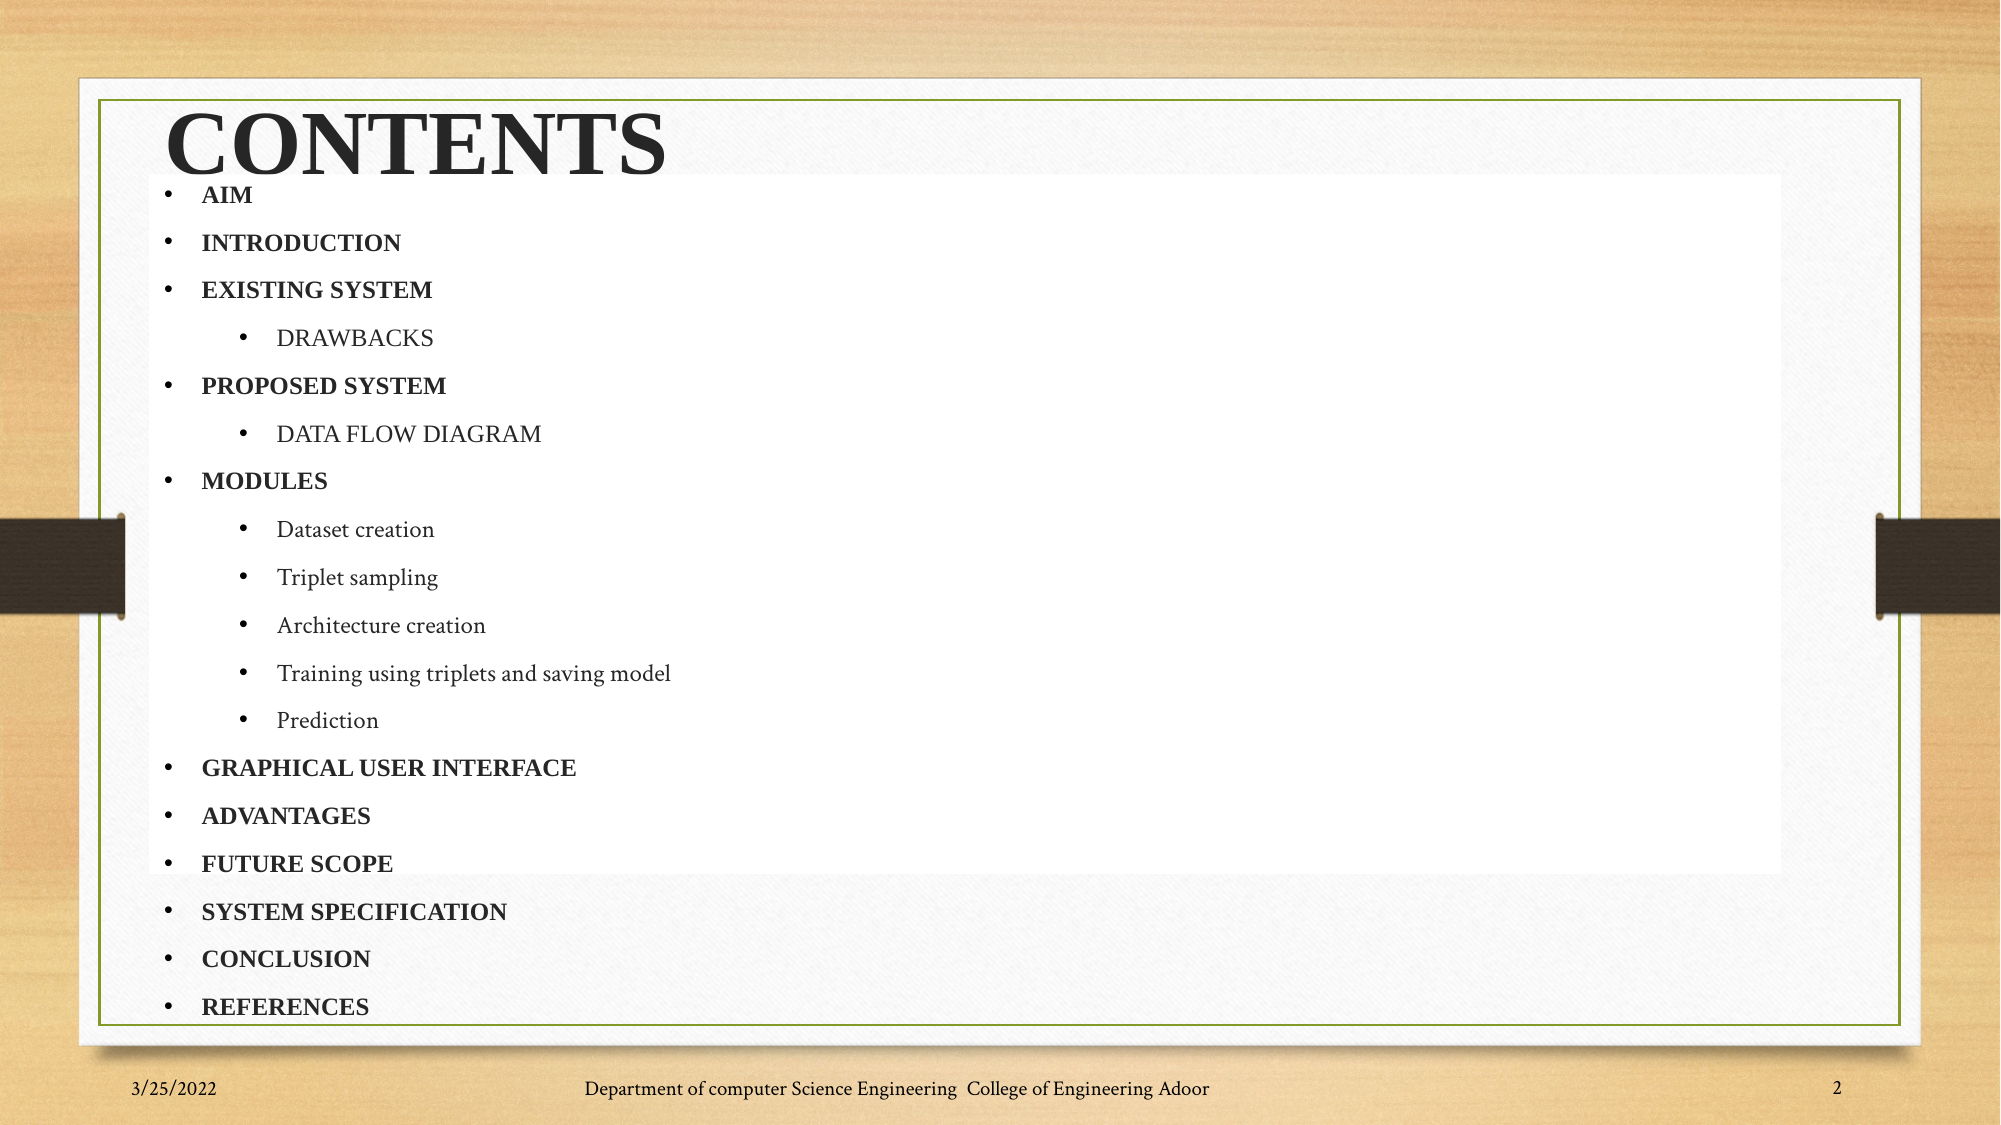

# CONTENTS
AIM
INTRODUCTION
EXISTING SYSTEM
DRAWBACKS
PROPOSED SYSTEM
DATA FLOW DIAGRAM
MODULES
Dataset creation
Triplet sampling
Architecture creation
Training using triplets and saving model
Prediction
GRAPHICAL USER INTERFACE
ADVANTAGES
FUTURE SCOPE
SYSTEM SPECIFICATION
CONCLUSION
REFERENCES

3/25/2022
Department of computer Science Engineering  College of Engineering Adoor
2